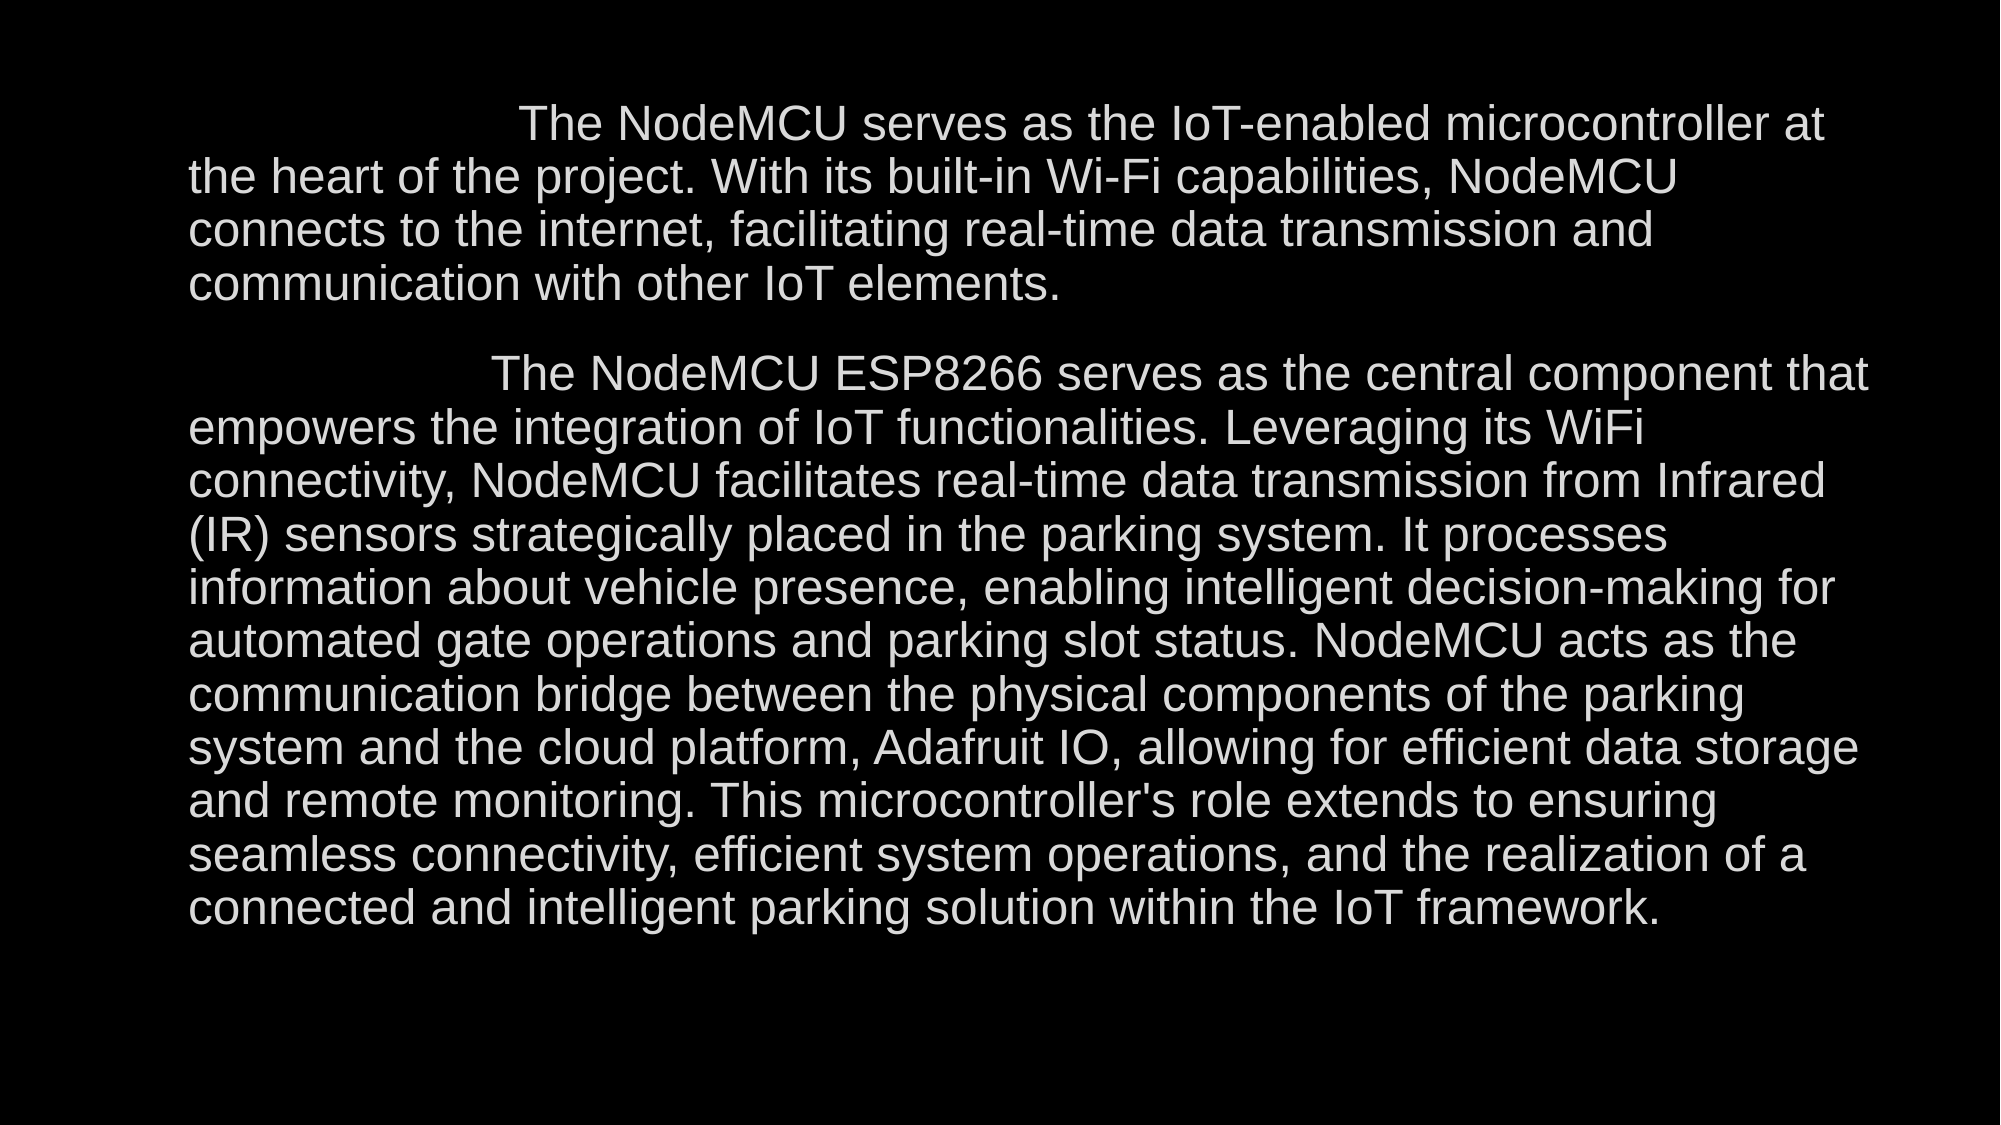

#
                        The NodeMCU serves as the IoT-enabled microcontroller at the heart of the project. With its built-in Wi-Fi capabilities, NodeMCU connects to the internet, facilitating real-time data transmission and communication with other IoT elements.
                      The NodeMCU ESP8266 serves as the central component that empowers the integration of IoT functionalities. Leveraging its WiFi connectivity, NodeMCU facilitates real-time data transmission from Infrared (IR) sensors strategically placed in the parking system. It processes information about vehicle presence, enabling intelligent decision-making for automated gate operations and parking slot status. NodeMCU acts as the communication bridge between the physical components of the parking system and the cloud platform, Adafruit IO, allowing for efficient data storage and remote monitoring. This microcontroller's role extends to ensuring seamless connectivity, efficient system operations, and the realization of a connected and intelligent parking solution within the IoT framework.